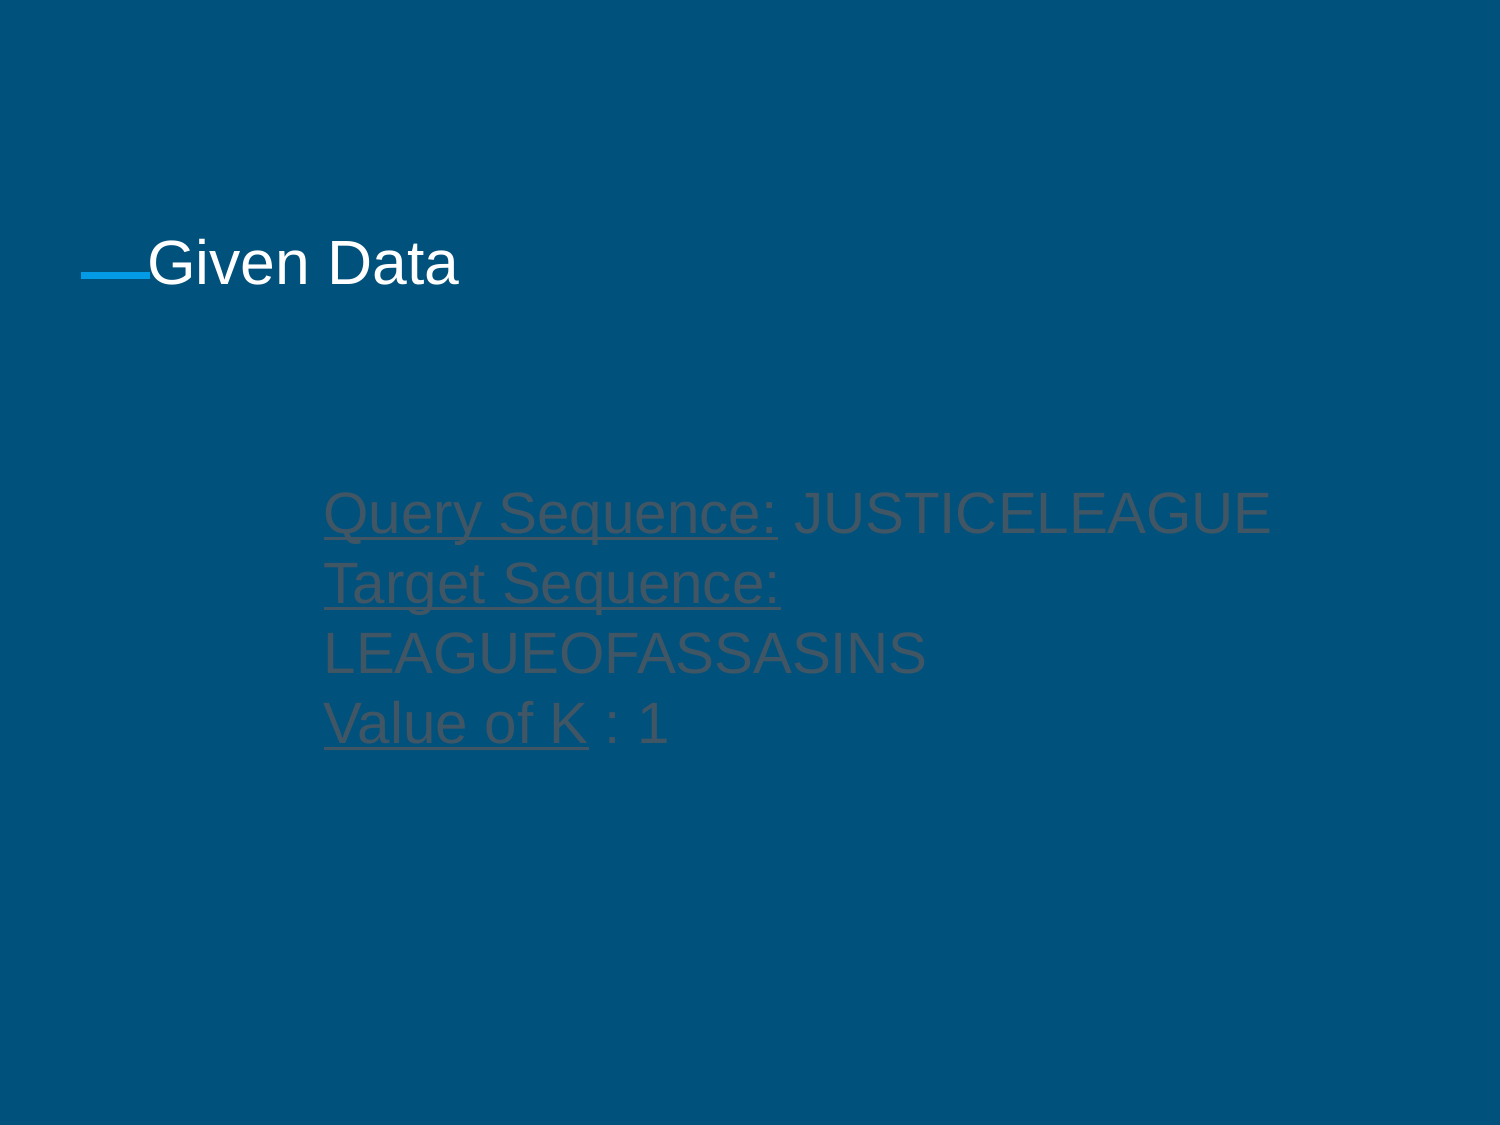

# Given Data

Query Sequence: JUSTICELEAGUE
Target Sequence: LEAGUEOFASSASINS
Value of K : 1